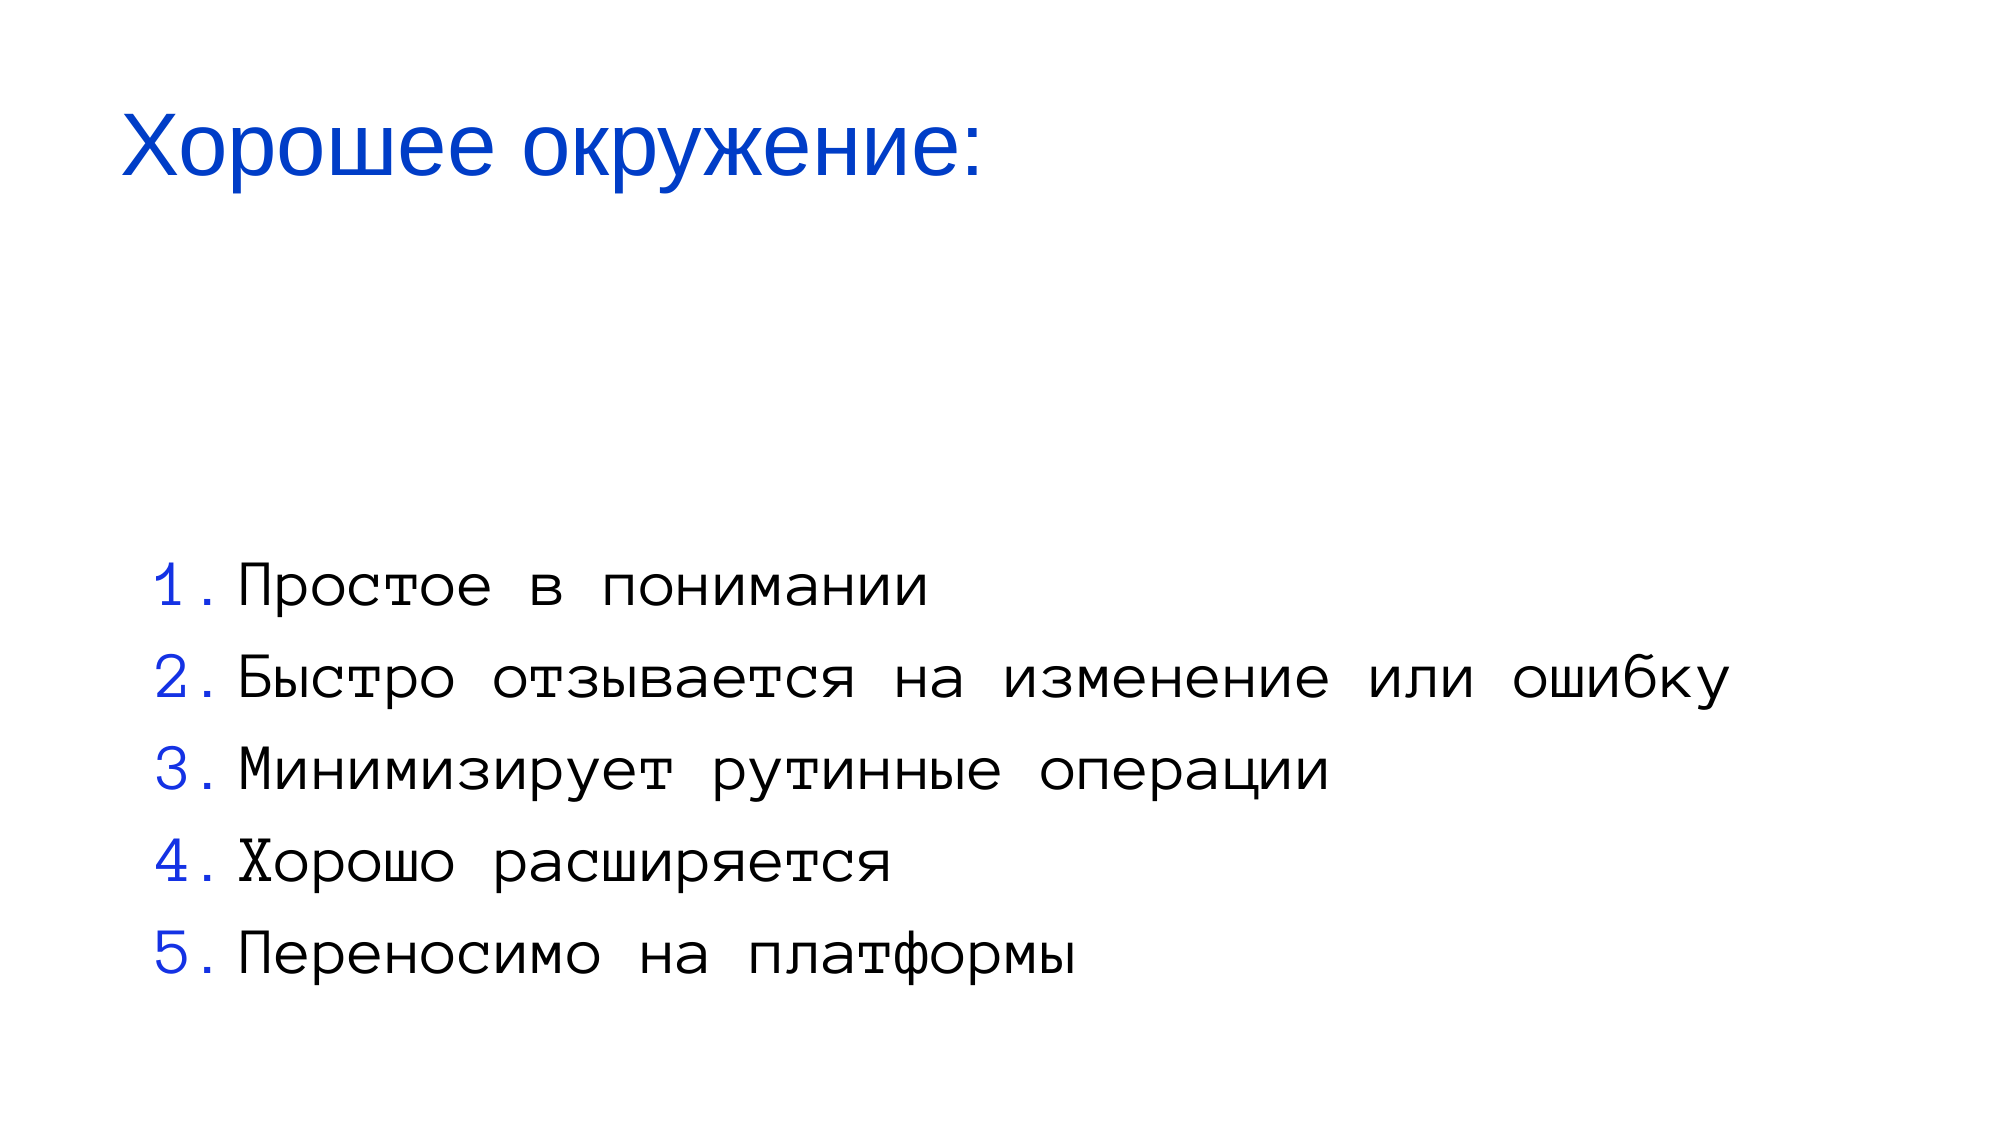

# Хорошее окружение:
Простое в понимании
Быстро отзывается на изменение или ошибку
Минимизирует рутинные операции
Хорошо расширяется
Переносимо на платформы